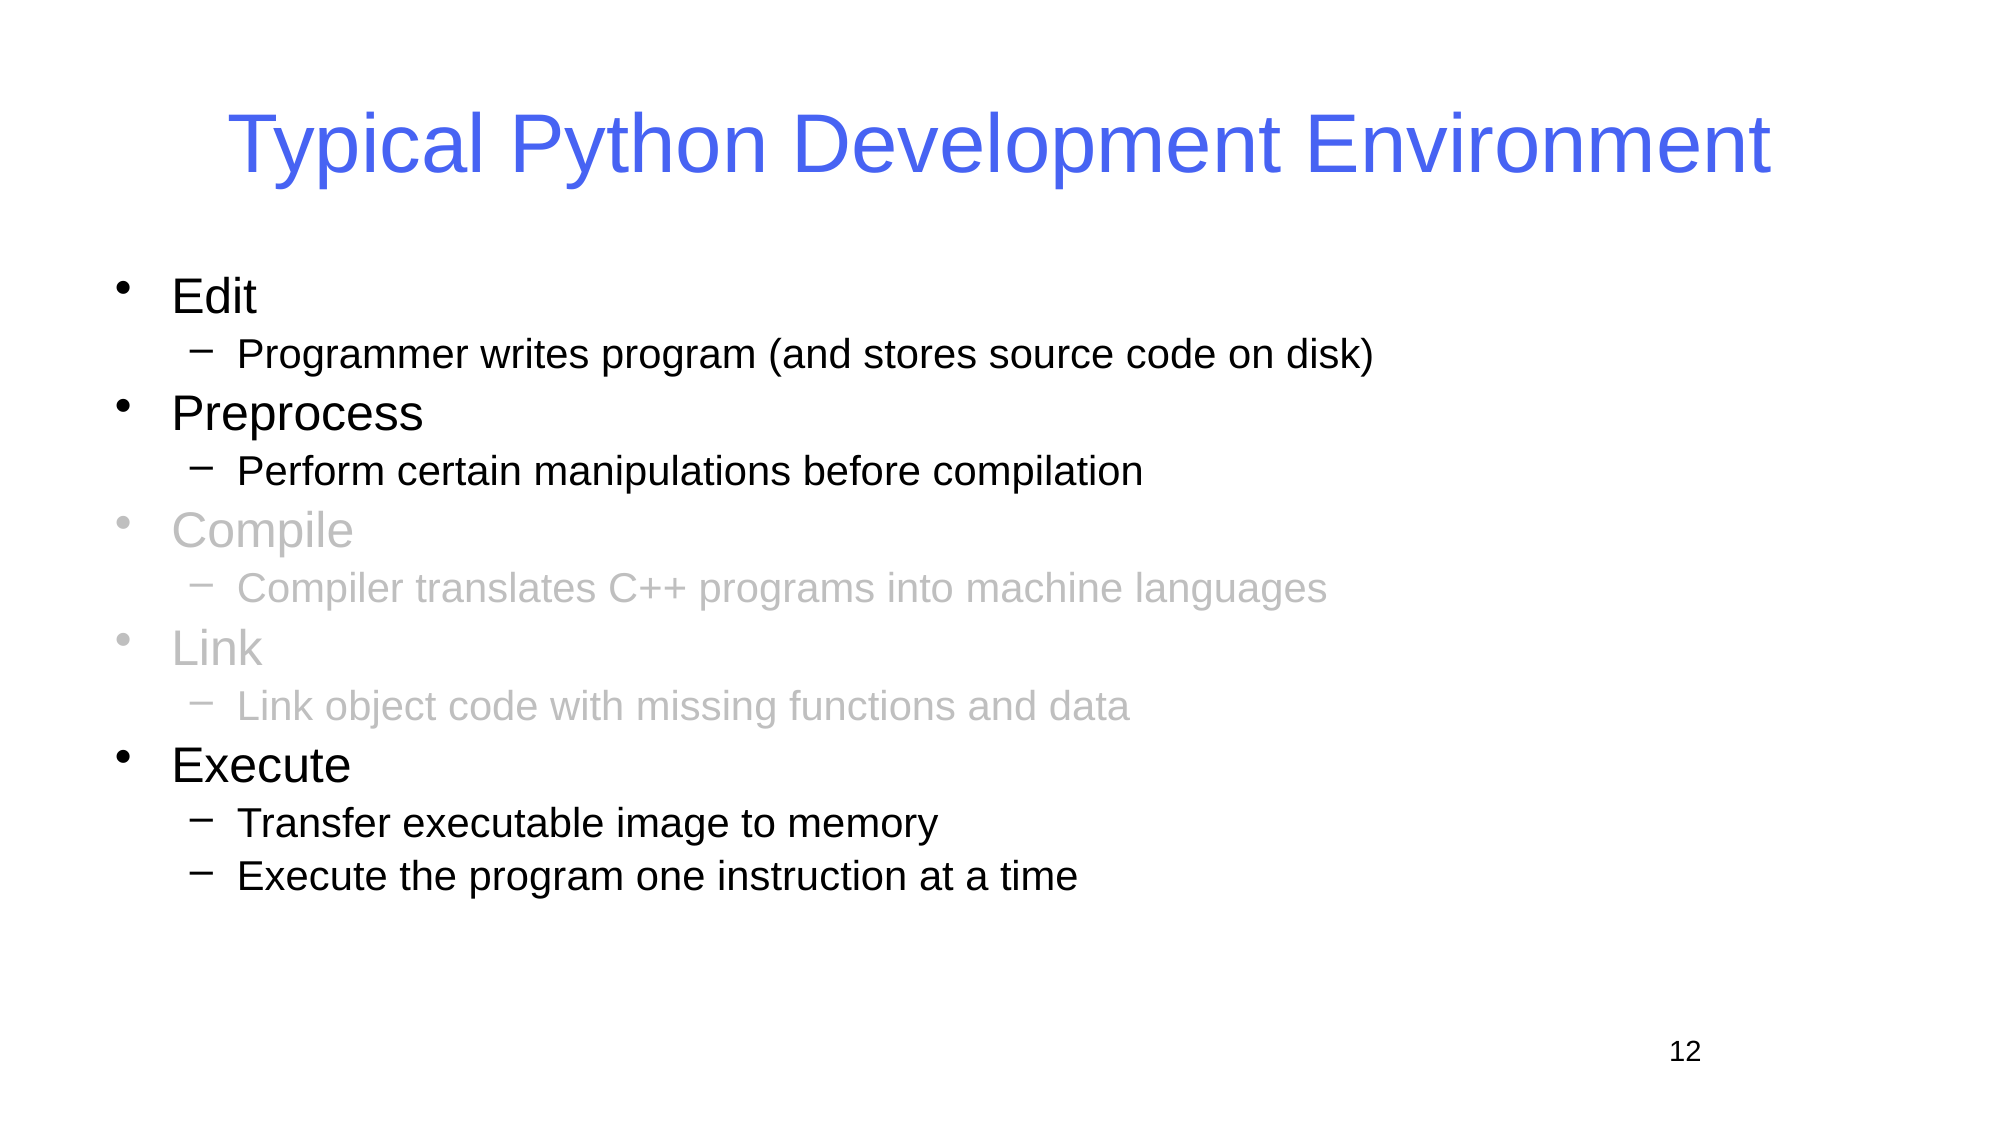

# Typical Python Development Environment
Edit
Programmer writes program (and stores source code on disk)
Preprocess
Perform certain manipulations before compilation
Compile
Compiler translates C++ programs into machine languages
Link
Link object code with missing functions and data
Execute
Transfer executable image to memory
Execute the program one instruction at a time
12